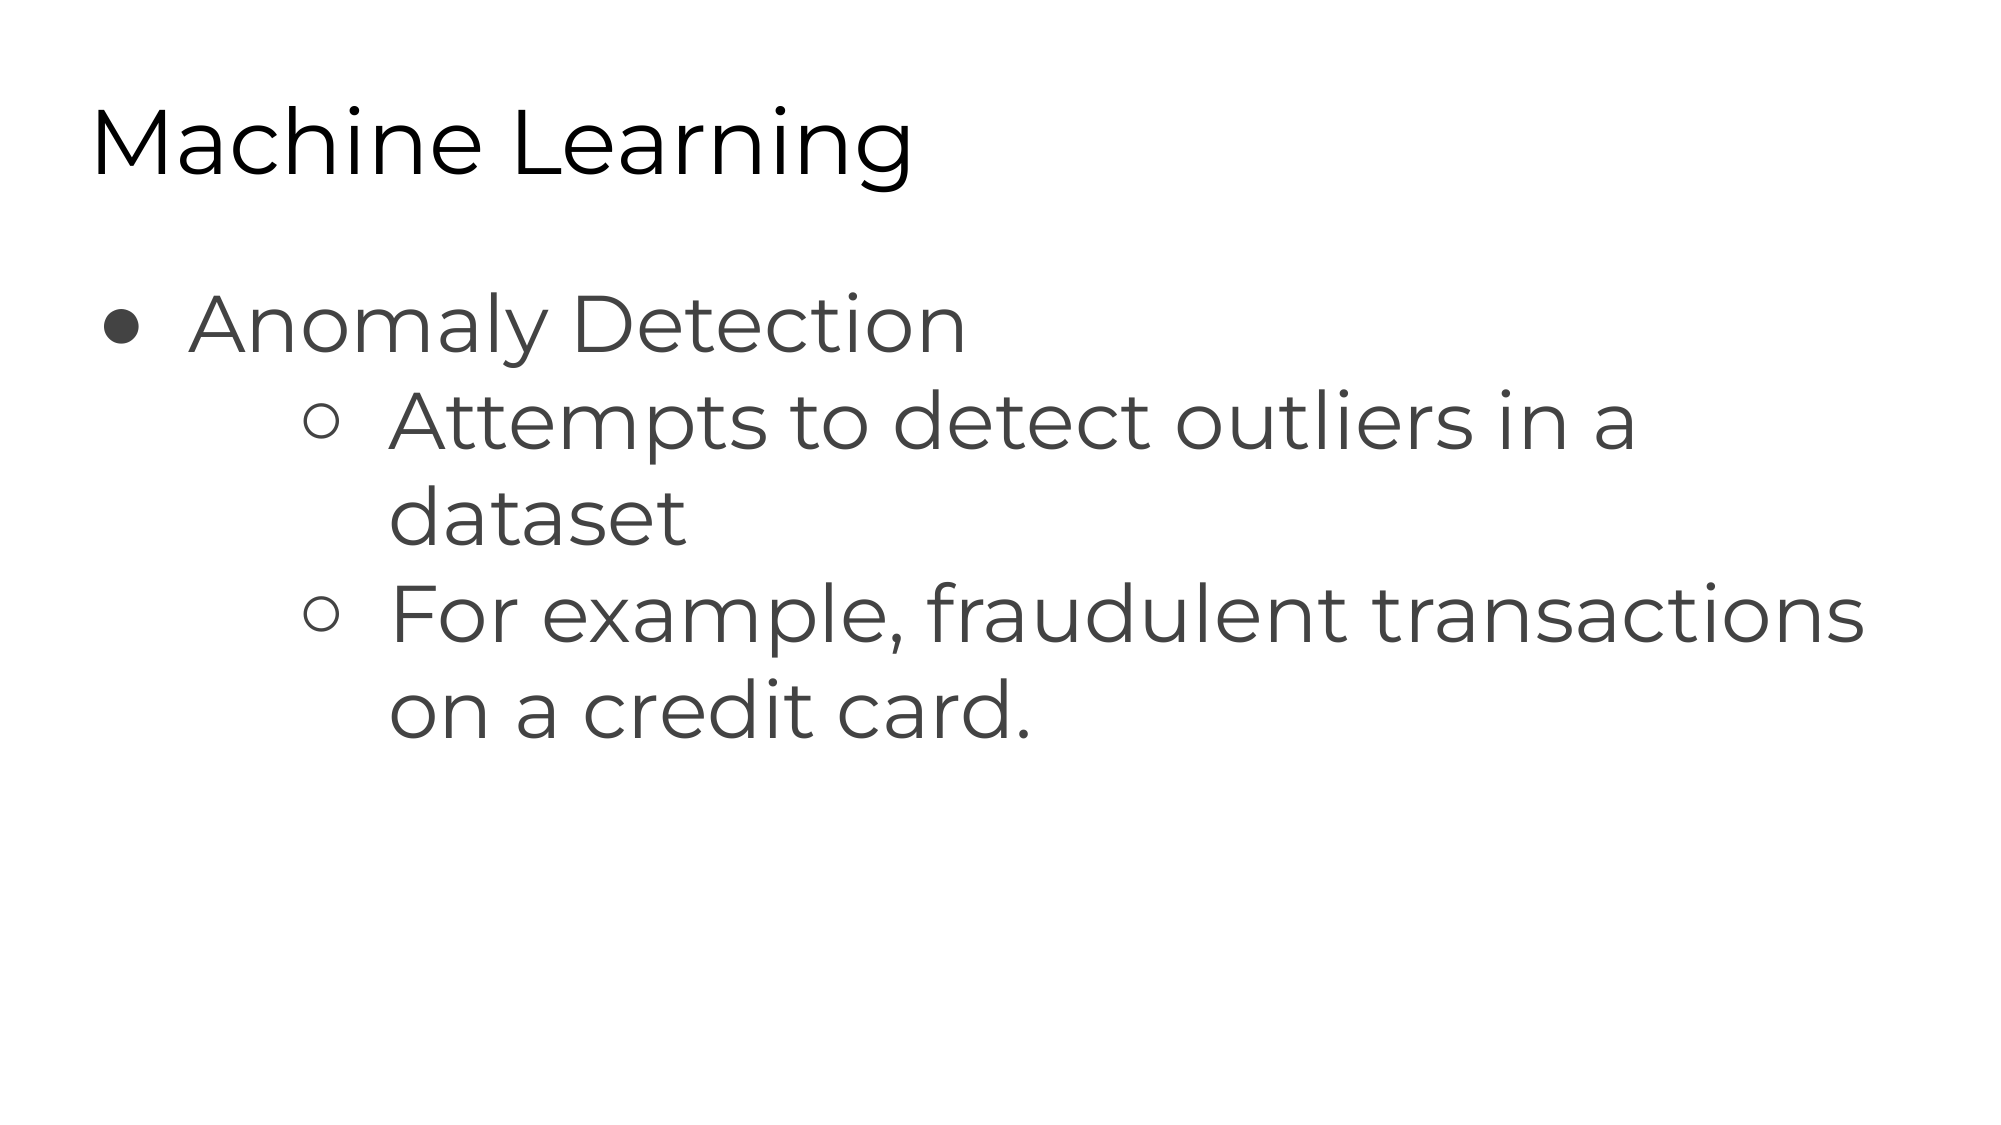

# Machine Learning

Anomaly Detection
Attempts to detect outliers in a dataset
For example, fraudulent transactions on a credit card.